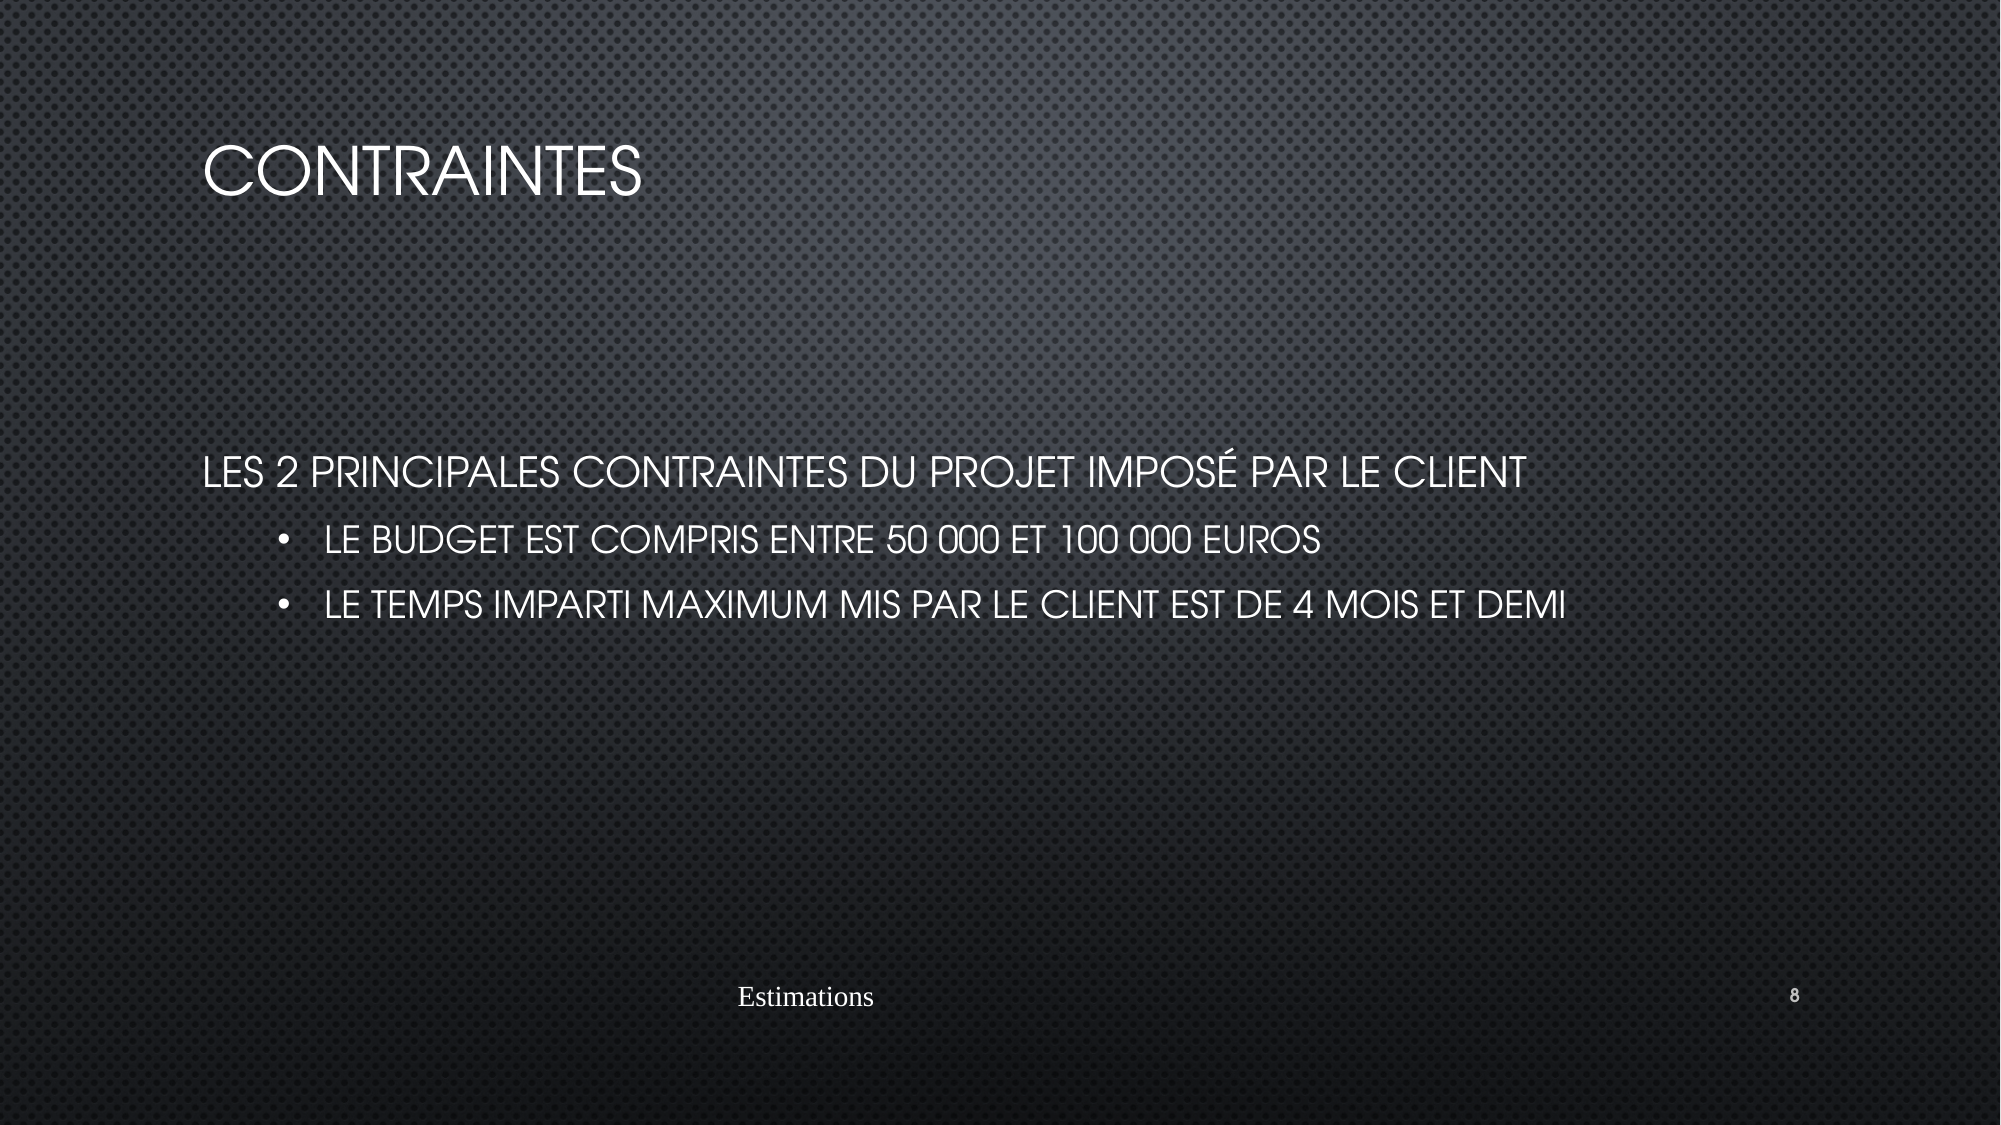

# Contraintes
Les 2 principales contraintes du projet imposé par le client
Le budget est compris entre 50 000 et 100 000 euros
Le temps imparti maximum mis par le client est de 4 mois et demi

Estimations
8